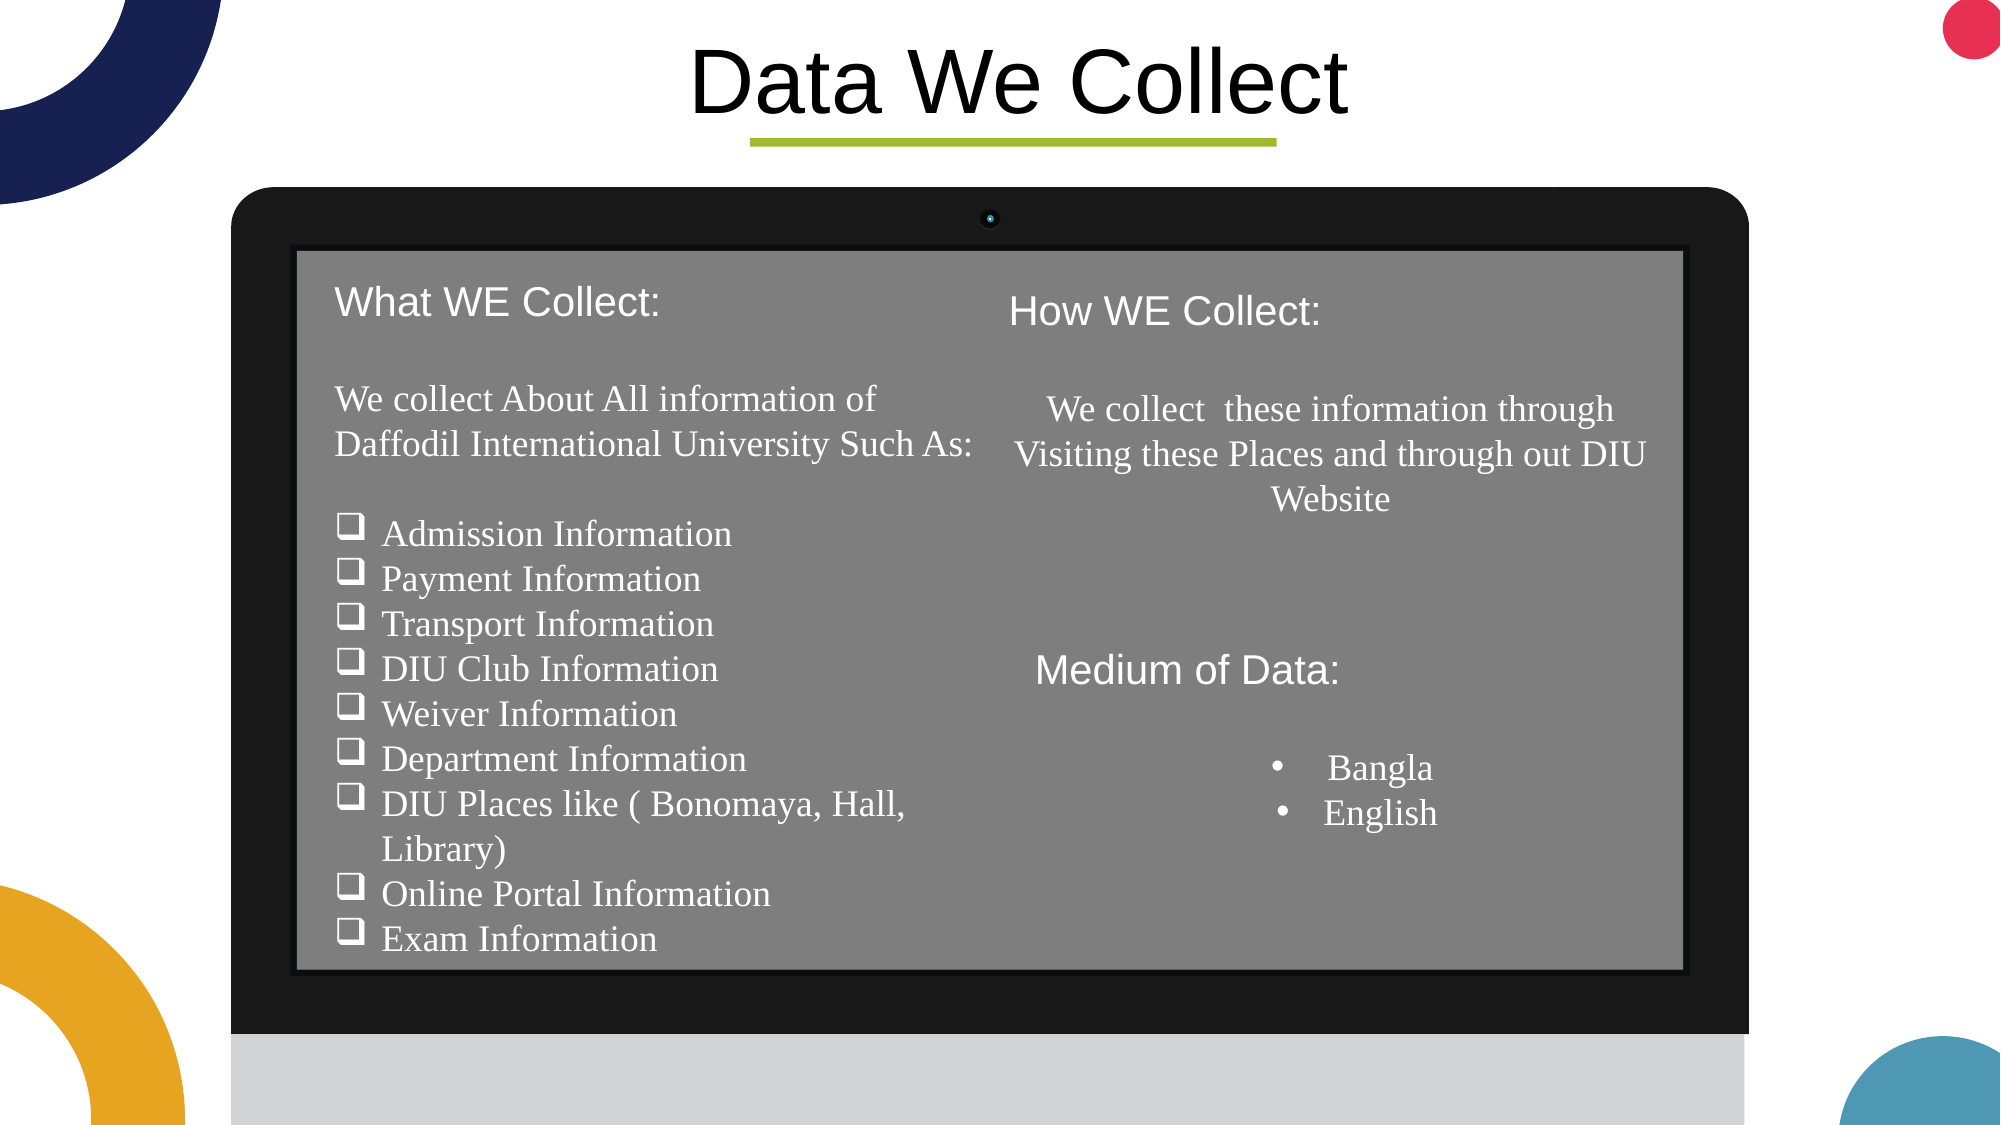

Data We Collect

What WE Collect:

We collect About All information of  Daffodil International University Such As:

Admission Information
Payment Information
Transport Information
DIU Club Information
Weiver Information
Department Information
DIU Places like ( Bonomaya, Hall, Library)
Online Portal Information
Exam Information
How WE Collect:

We collect  these information through Visiting these Places and through out DIU Website
Medium of Data:

 Bangla
English